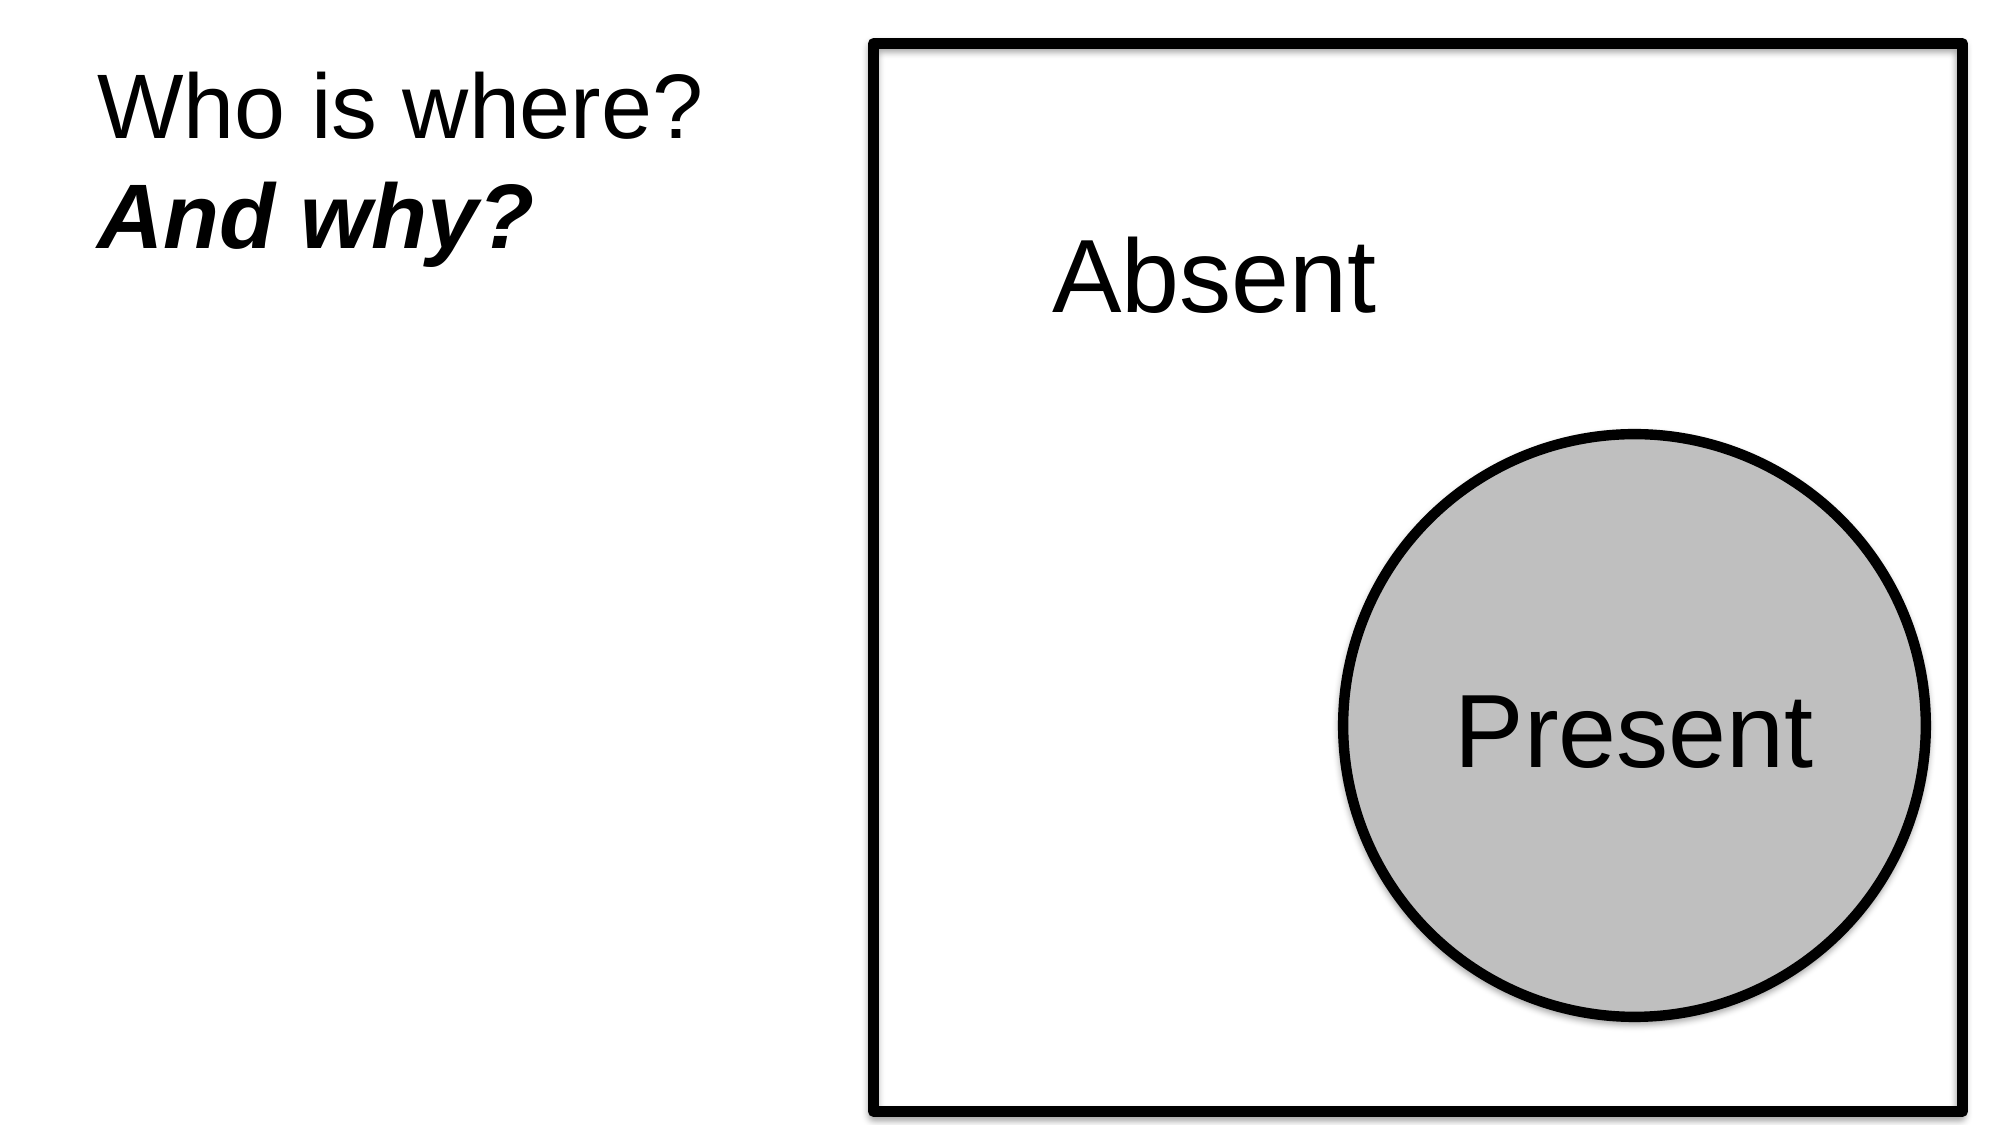

Who is where?
And why?
Absent
Present